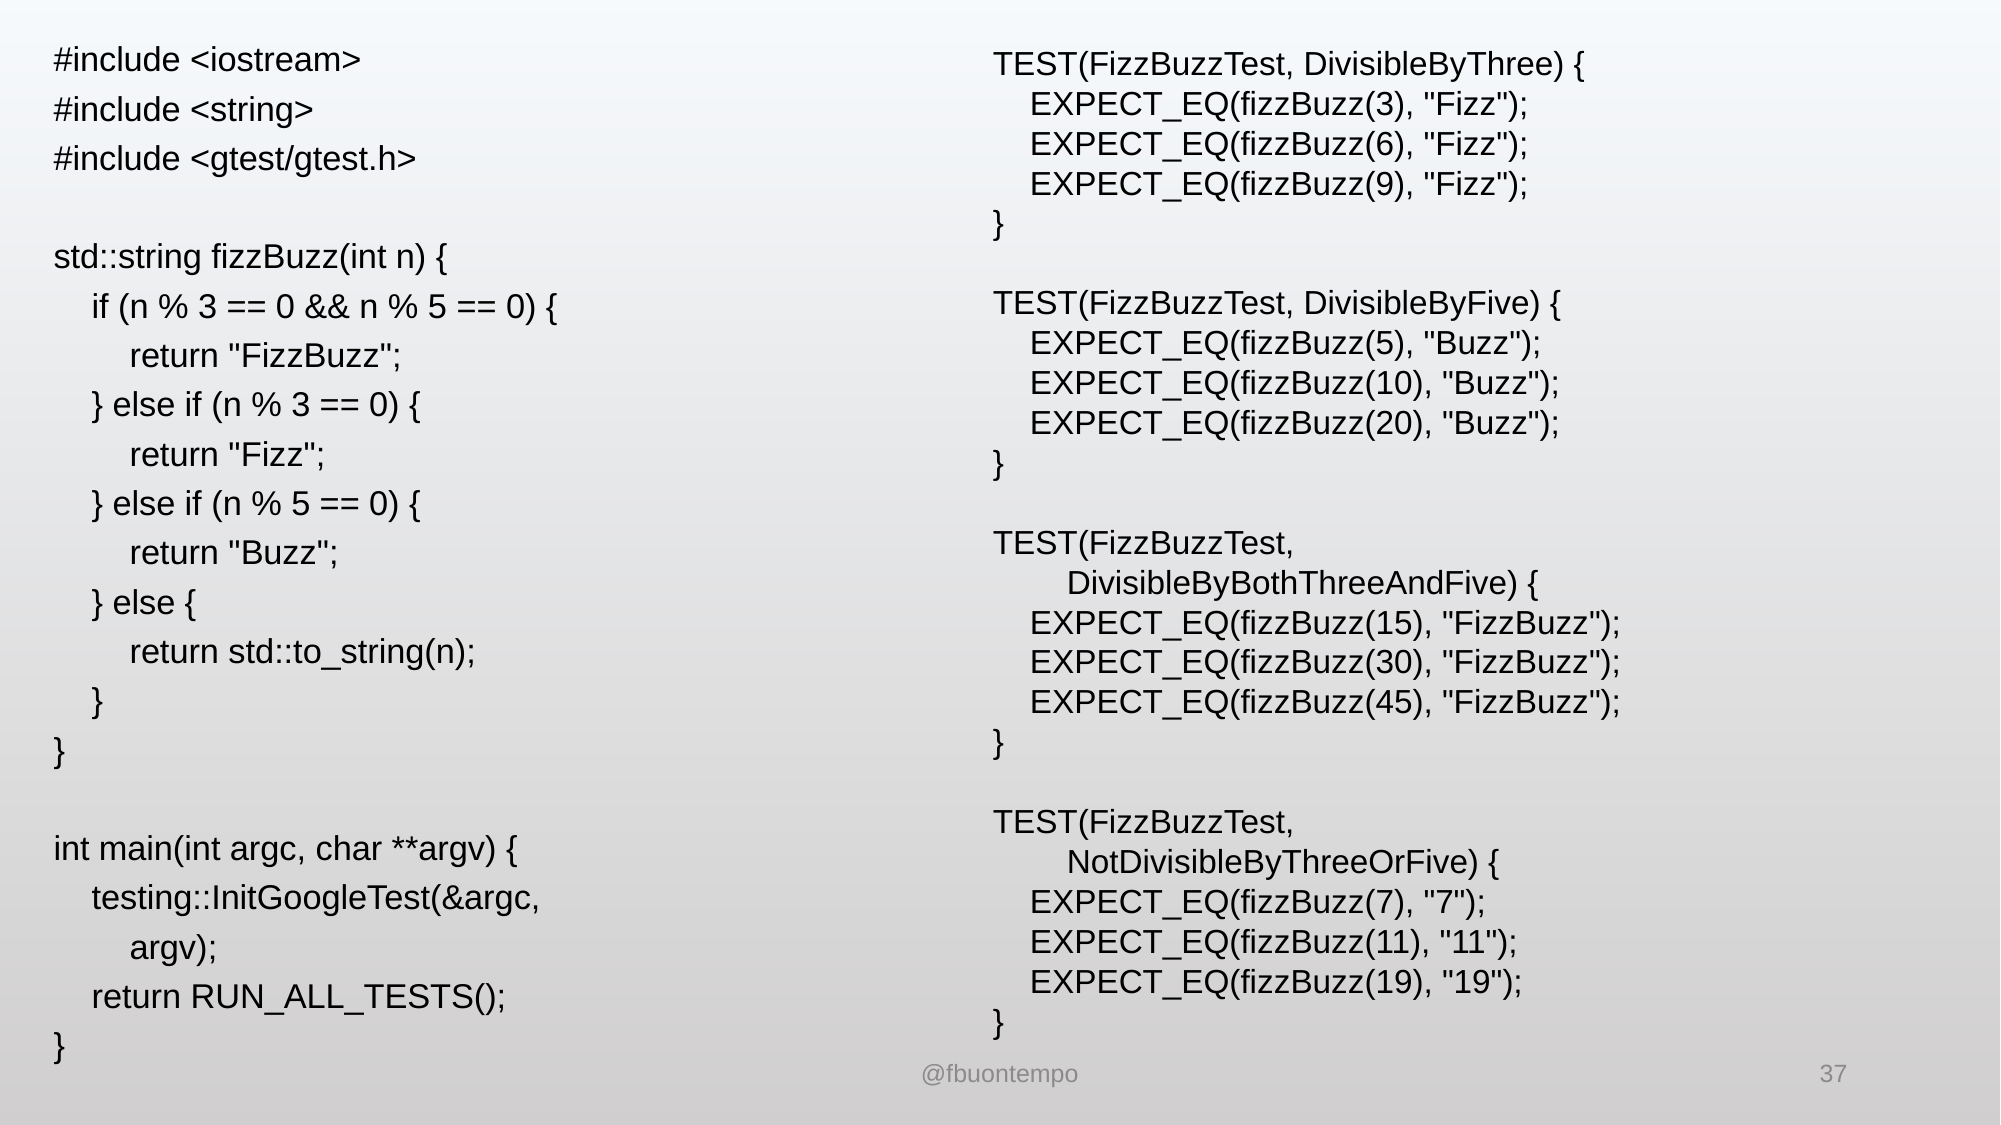

#include <iostream>
#include <string>
#include <gtest/gtest.h>

std::string fizzBuzz(int n) {
    if (n % 3 == 0 && n % 5 == 0) {
        return "FizzBuzz";
    } else if (n % 3 == 0) {
        return "Fizz";
    } else if (n % 5 == 0) {
        return "Buzz";
    } else {
        return std::to_string(n);
    }
}

int main(int argc, char **argv) {
    testing::InitGoogleTest(&argc,
        argv);
    return RUN_ALL_TESTS();
}

TEST(FizzBuzzTest, DivisibleByThree) {
    EXPECT_EQ(fizzBuzz(3), "Fizz");
    EXPECT_EQ(fizzBuzz(6), "Fizz");
    EXPECT_EQ(fizzBuzz(9), "Fizz");
}

TEST(FizzBuzzTest, DivisibleByFive) {
    EXPECT_EQ(fizzBuzz(5), "Buzz");
    EXPECT_EQ(fizzBuzz(10), "Buzz");
    EXPECT_EQ(fizzBuzz(20), "Buzz");
}

TEST(FizzBuzzTest,
        DivisibleByBothThreeAndFive) {
    EXPECT_EQ(fizzBuzz(15), "FizzBuzz");
    EXPECT_EQ(fizzBuzz(30), "FizzBuzz");
    EXPECT_EQ(fizzBuzz(45), "FizzBuzz");
}

TEST(FizzBuzzTest,
        NotDivisibleByThreeOrFive) {
    EXPECT_EQ(fizzBuzz(7), "7");
    EXPECT_EQ(fizzBuzz(11), "11");
    EXPECT_EQ(fizzBuzz(19), "19");
}
@fbuontempo
37